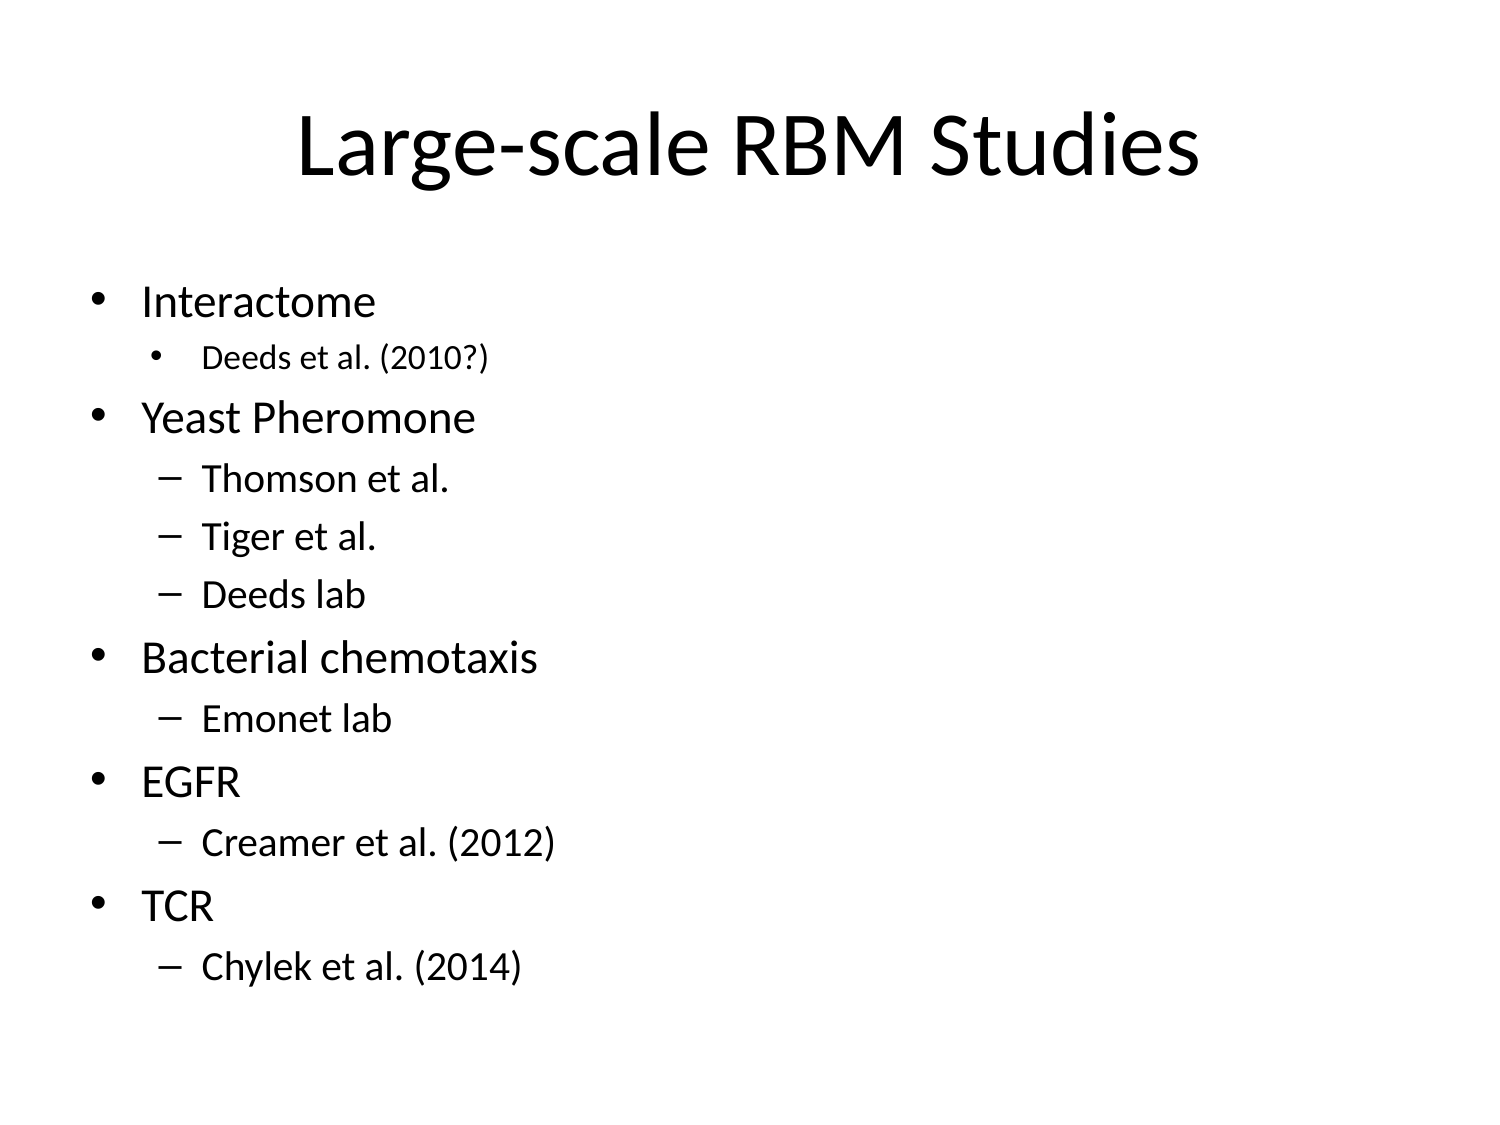

# Large-scale RBM Studies
Interactome
Deeds et al. (2010?)
Yeast Pheromone
Thomson et al.
Tiger et al.
Deeds lab
Bacterial chemotaxis
Emonet lab
EGFR
Creamer et al. (2012)
TCR
Chylek et al. (2014)